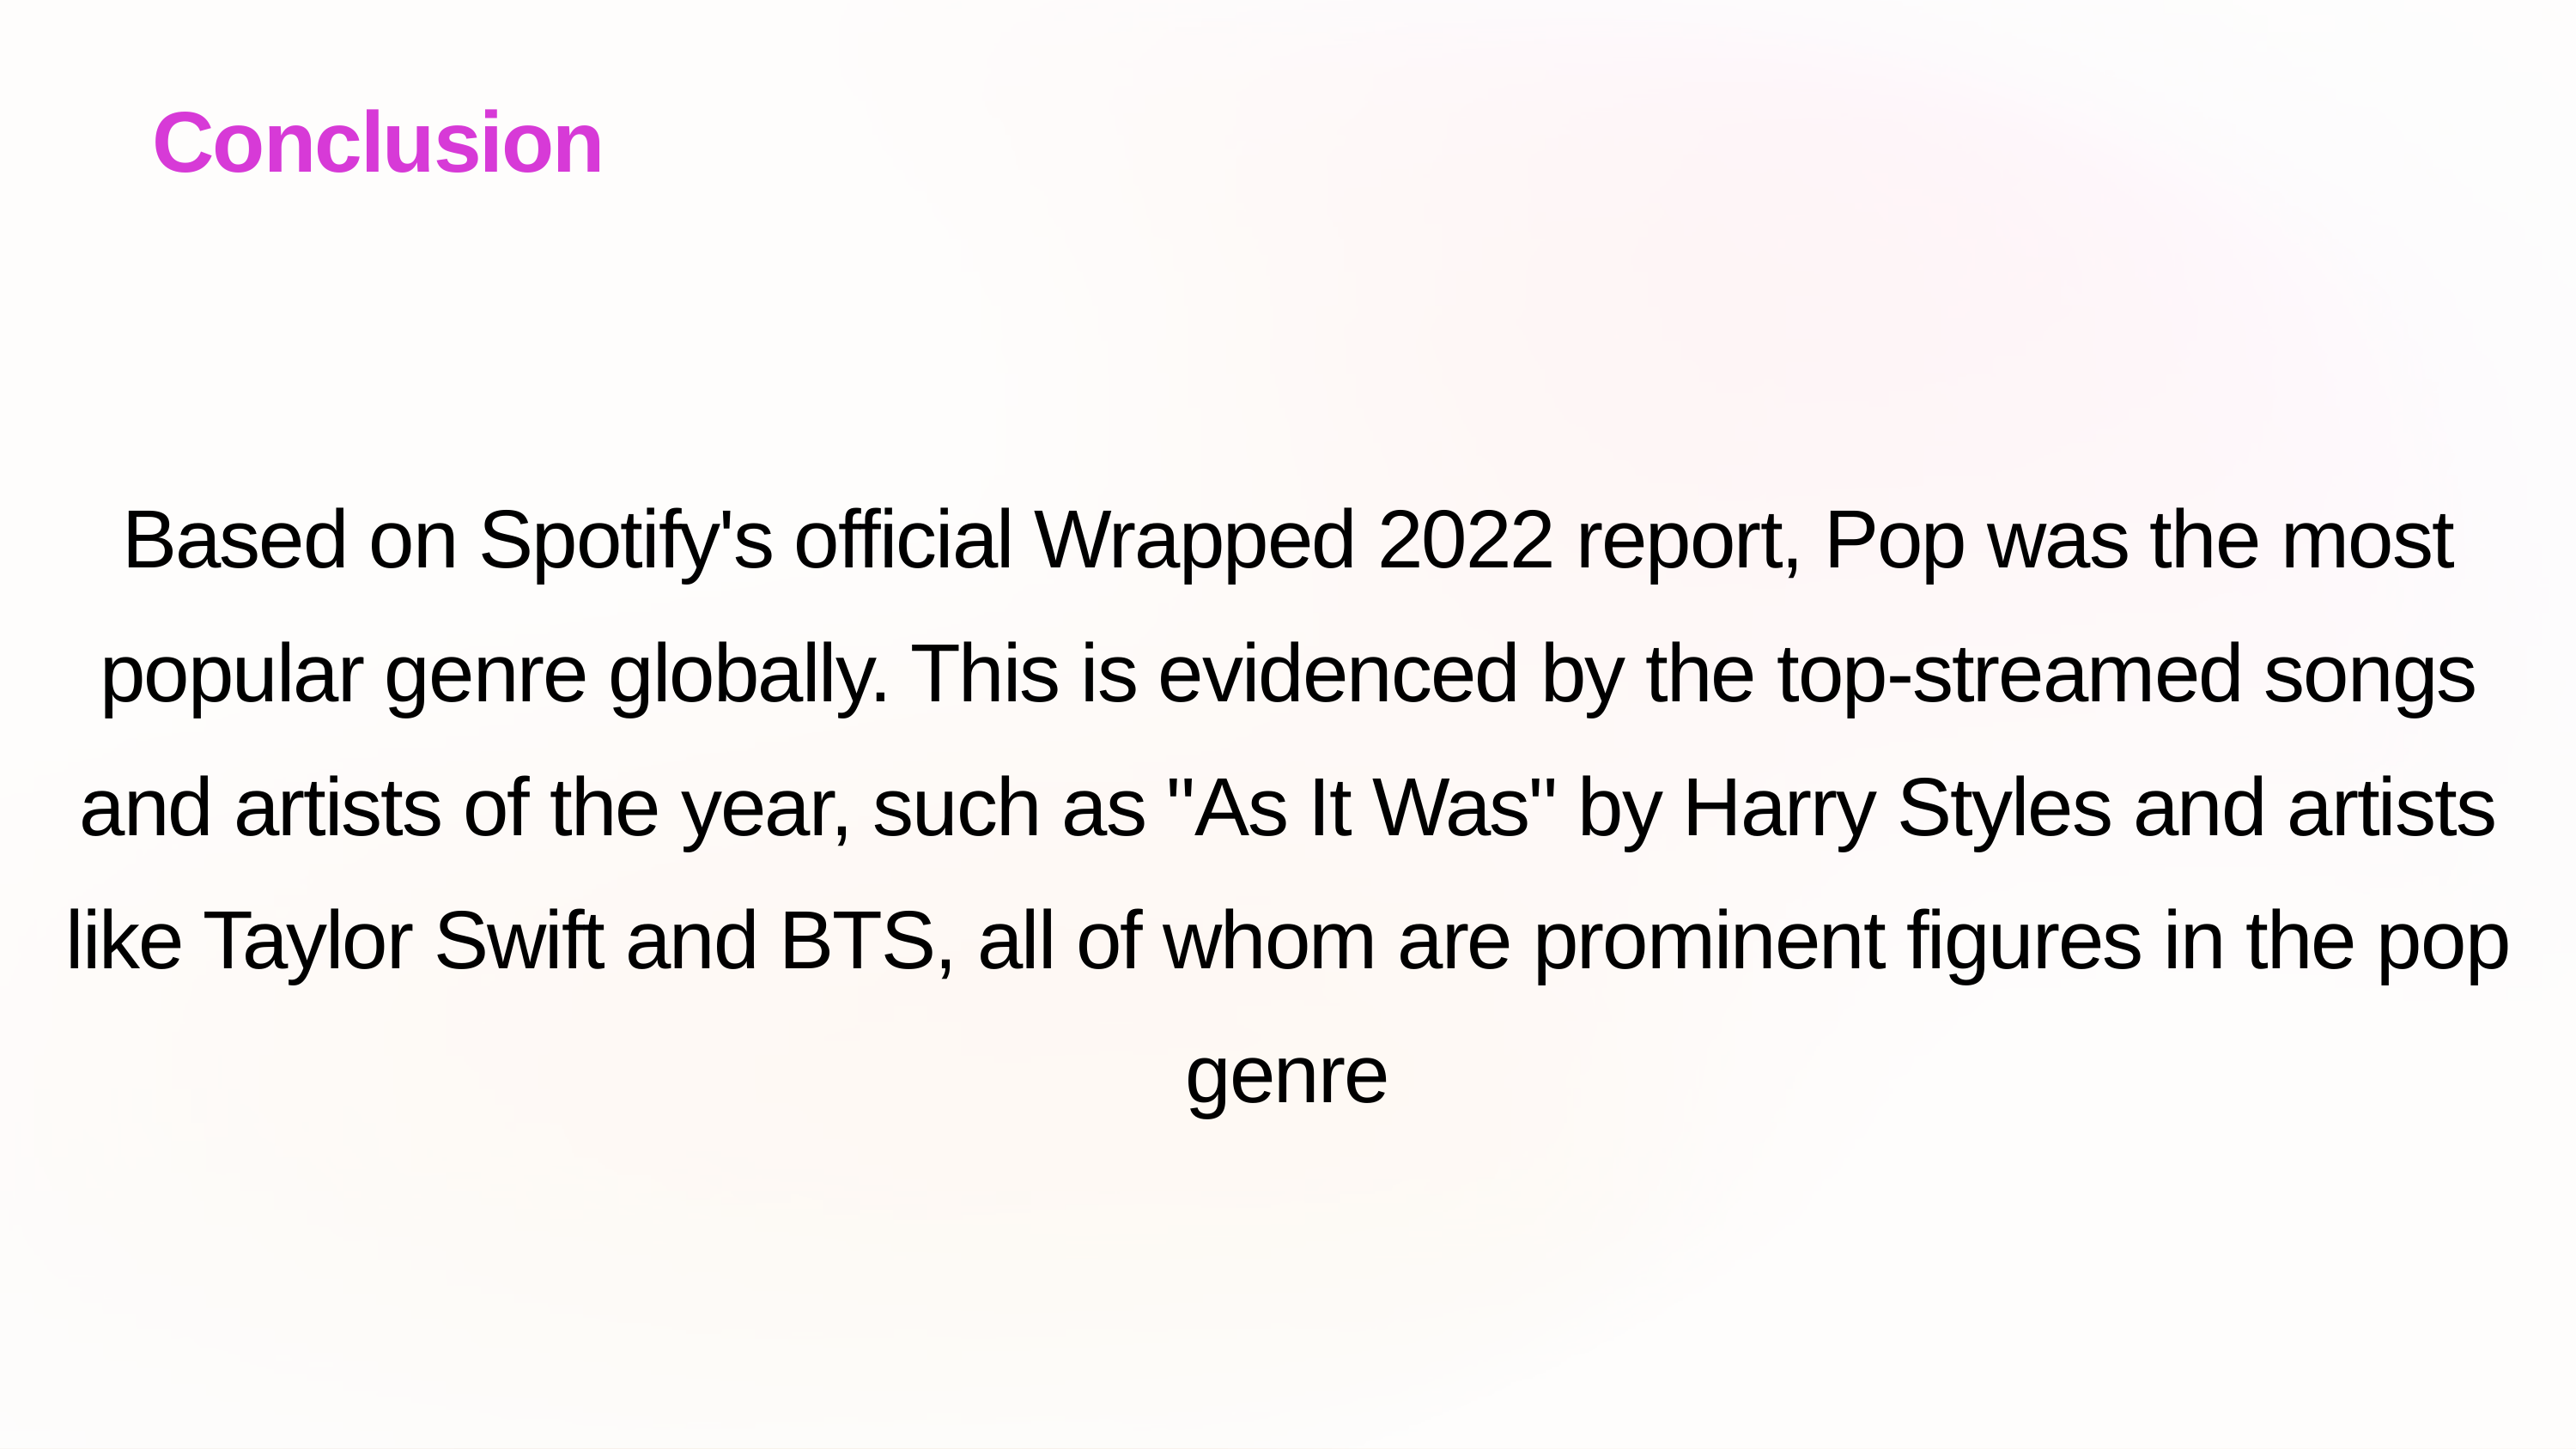

Conclusion
​Based on Spotify's official Wrapped 2022 report, Pop was the most popular genre globally. This is evidenced by the top-streamed songs and artists of the year, such as "As It Was" by Harry Styles and artists like Taylor Swift and BTS, all of whom are prominent figures in the pop genre